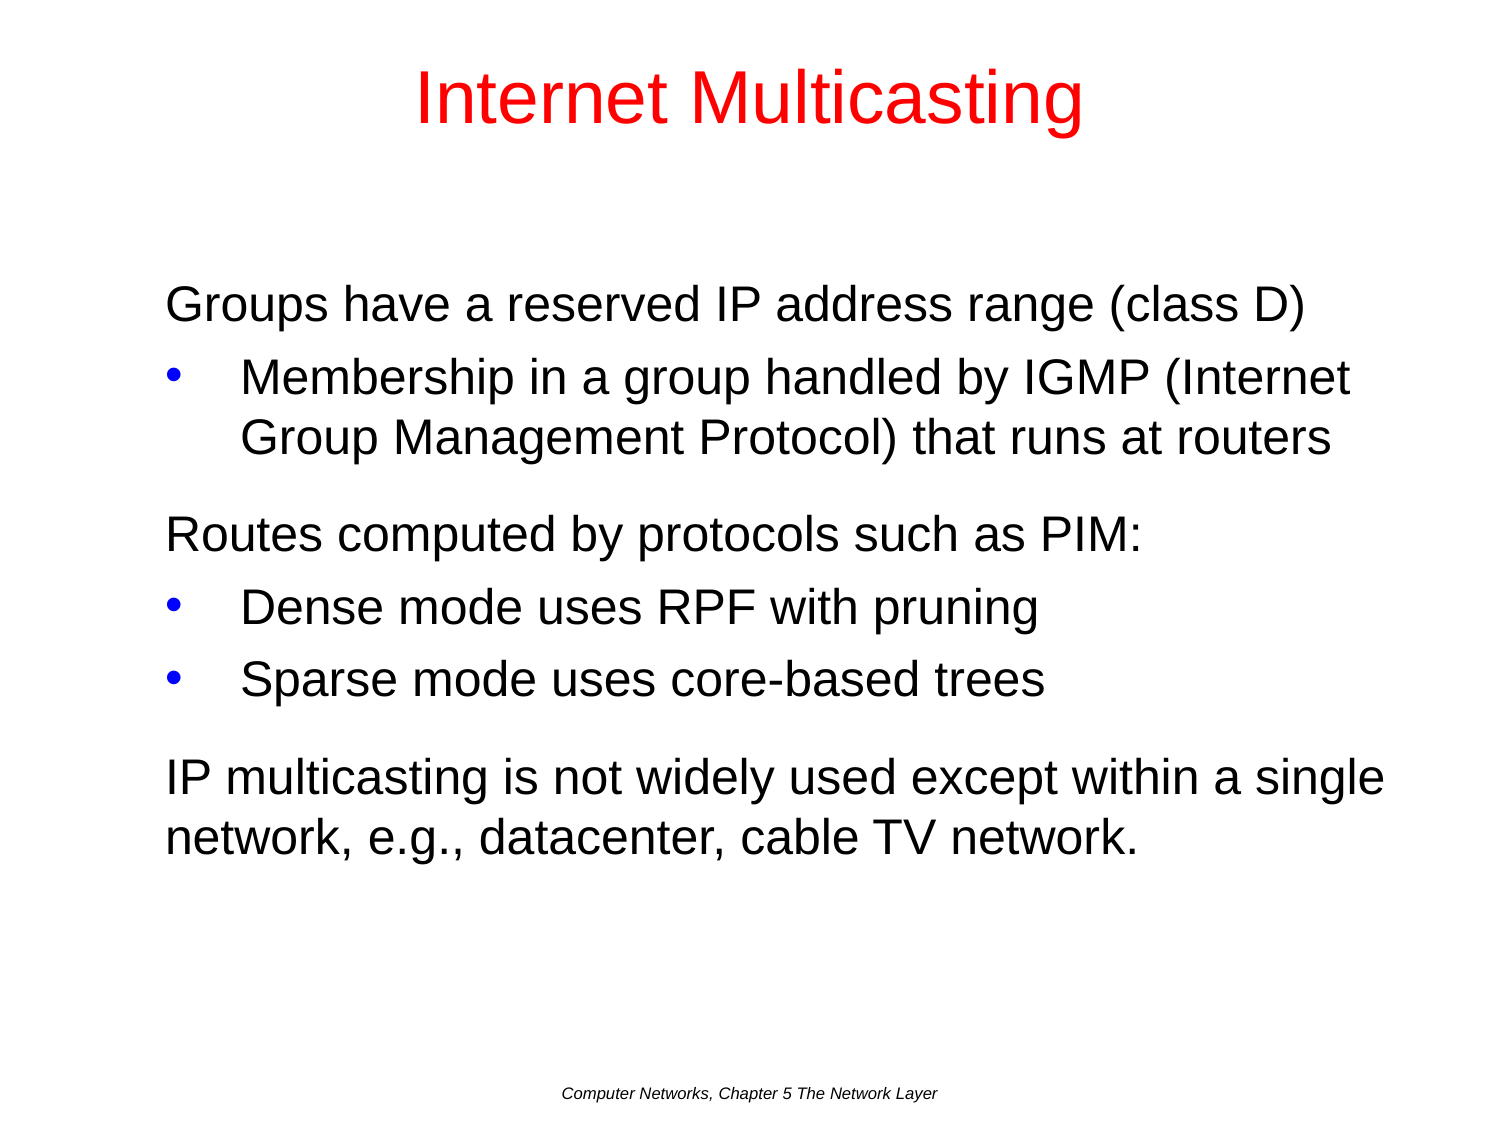

# Internet Multicasting
Groups have a reserved IP address range (class D)
Membership in a group handled by IGMP (Internet Group Management Protocol) that runs at routers
Routes computed by protocols such as PIM:
Dense mode uses RPF with pruning
Sparse mode uses core-based trees
IP multicasting is not widely used except within a single network, e.g., datacenter, cable TV network.
Computer Networks, Chapter 5 The Network Layer